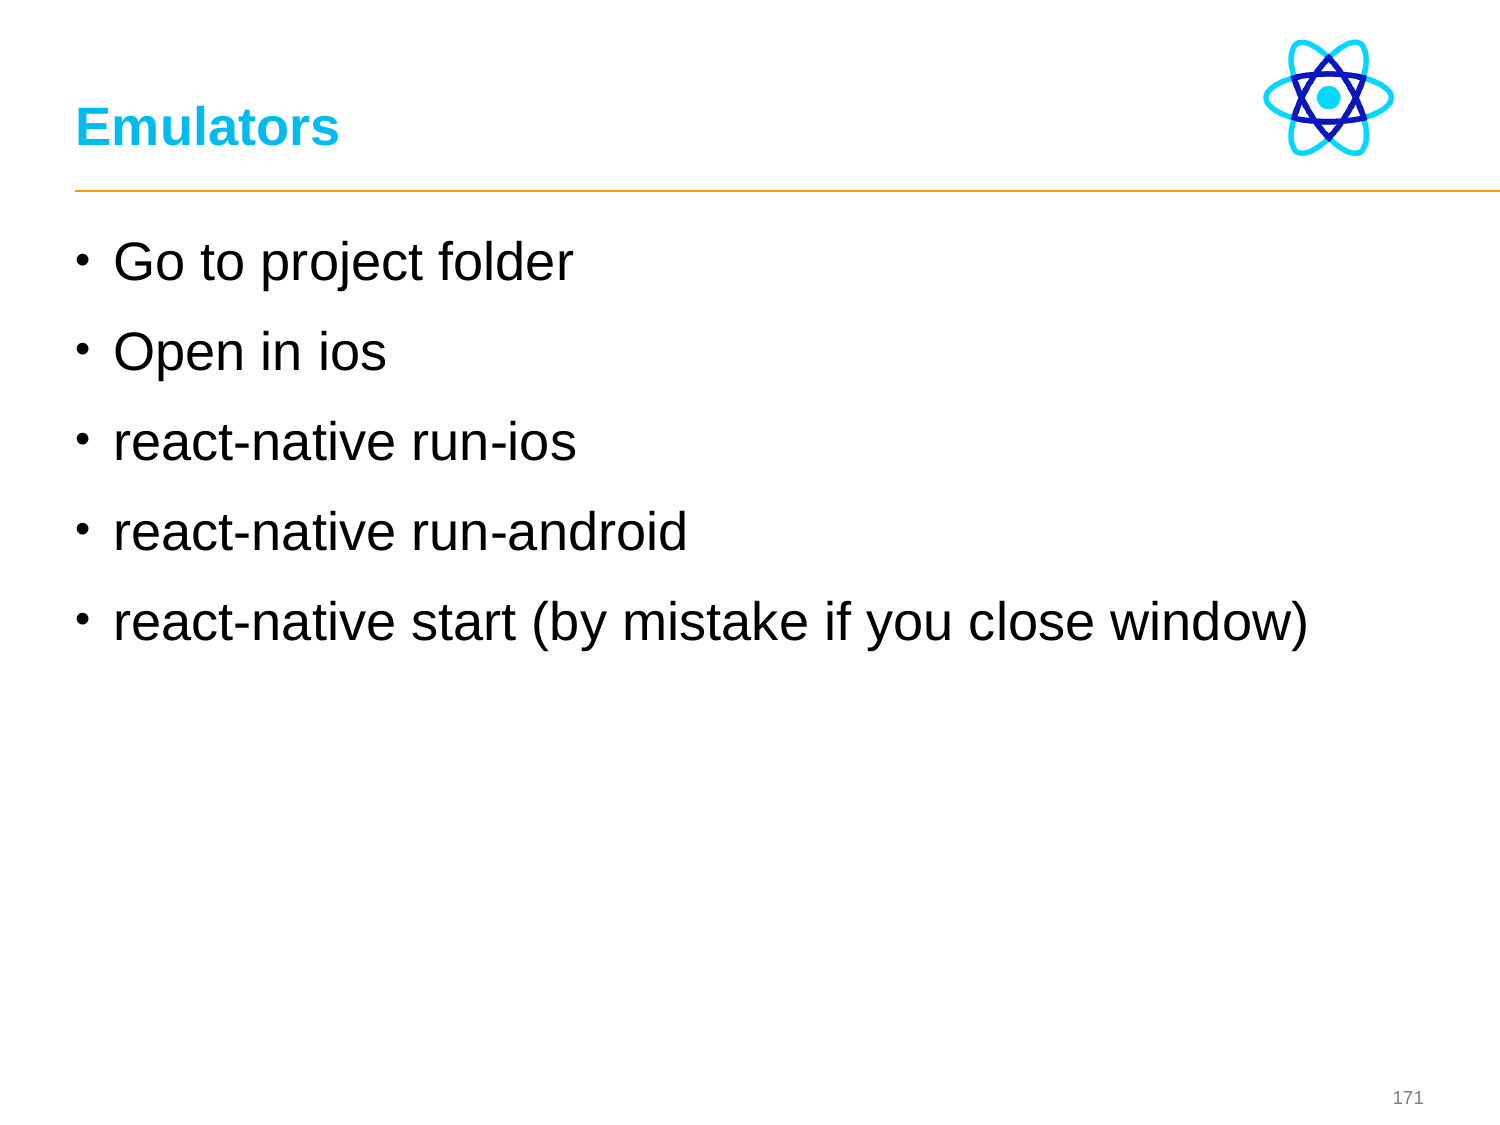

# Emulators
Go to project folder
Open in ios
react-native run-ios
react-native run-android
react-native start (by mistake if you close window)